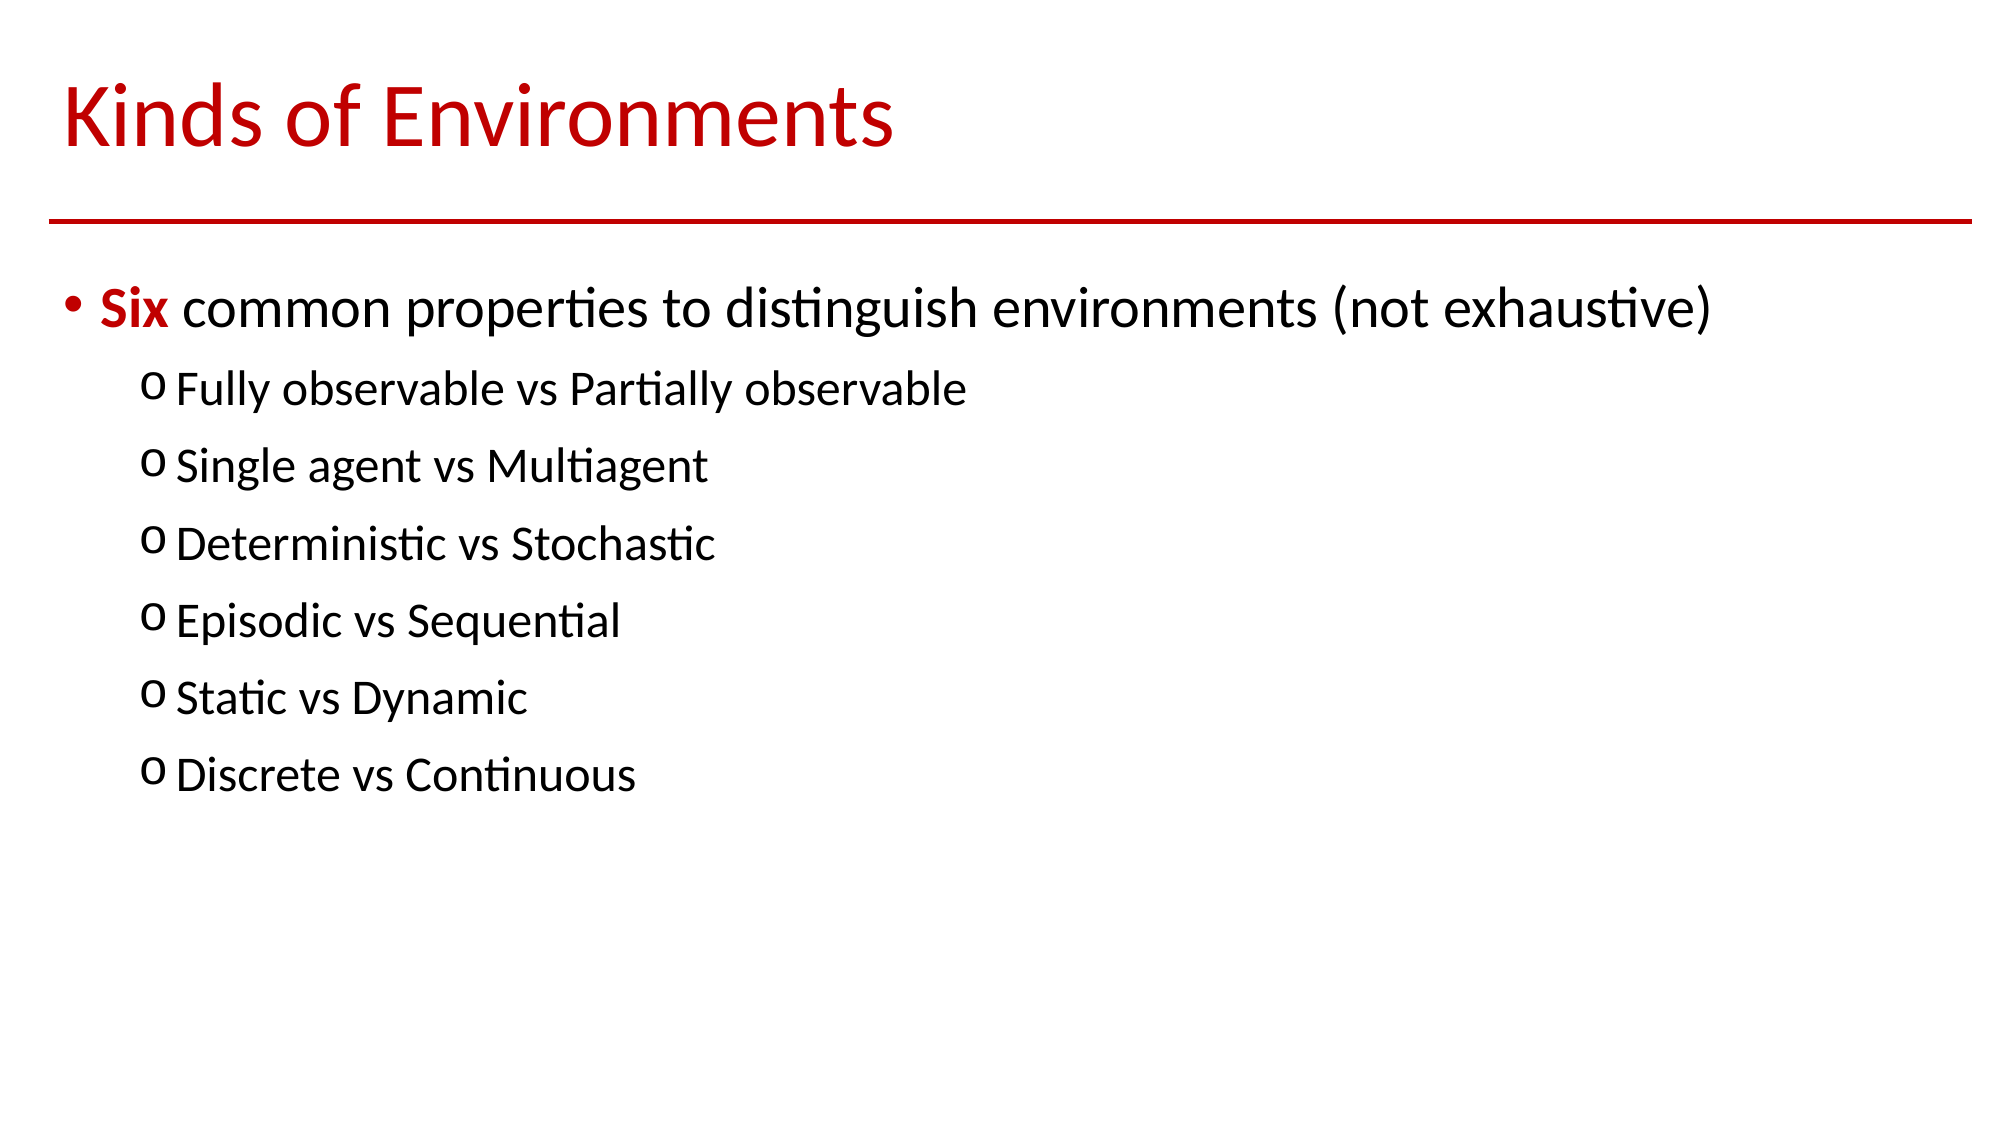

# Kinds of Environments
Six common properties to distinguish environments (not exhaustive)
Fully observable vs Partially observable
Single agent vs Multiagent
Deterministic vs Stochastic
Episodic vs Sequential
Static vs Dynamic
Discrete vs Continuous